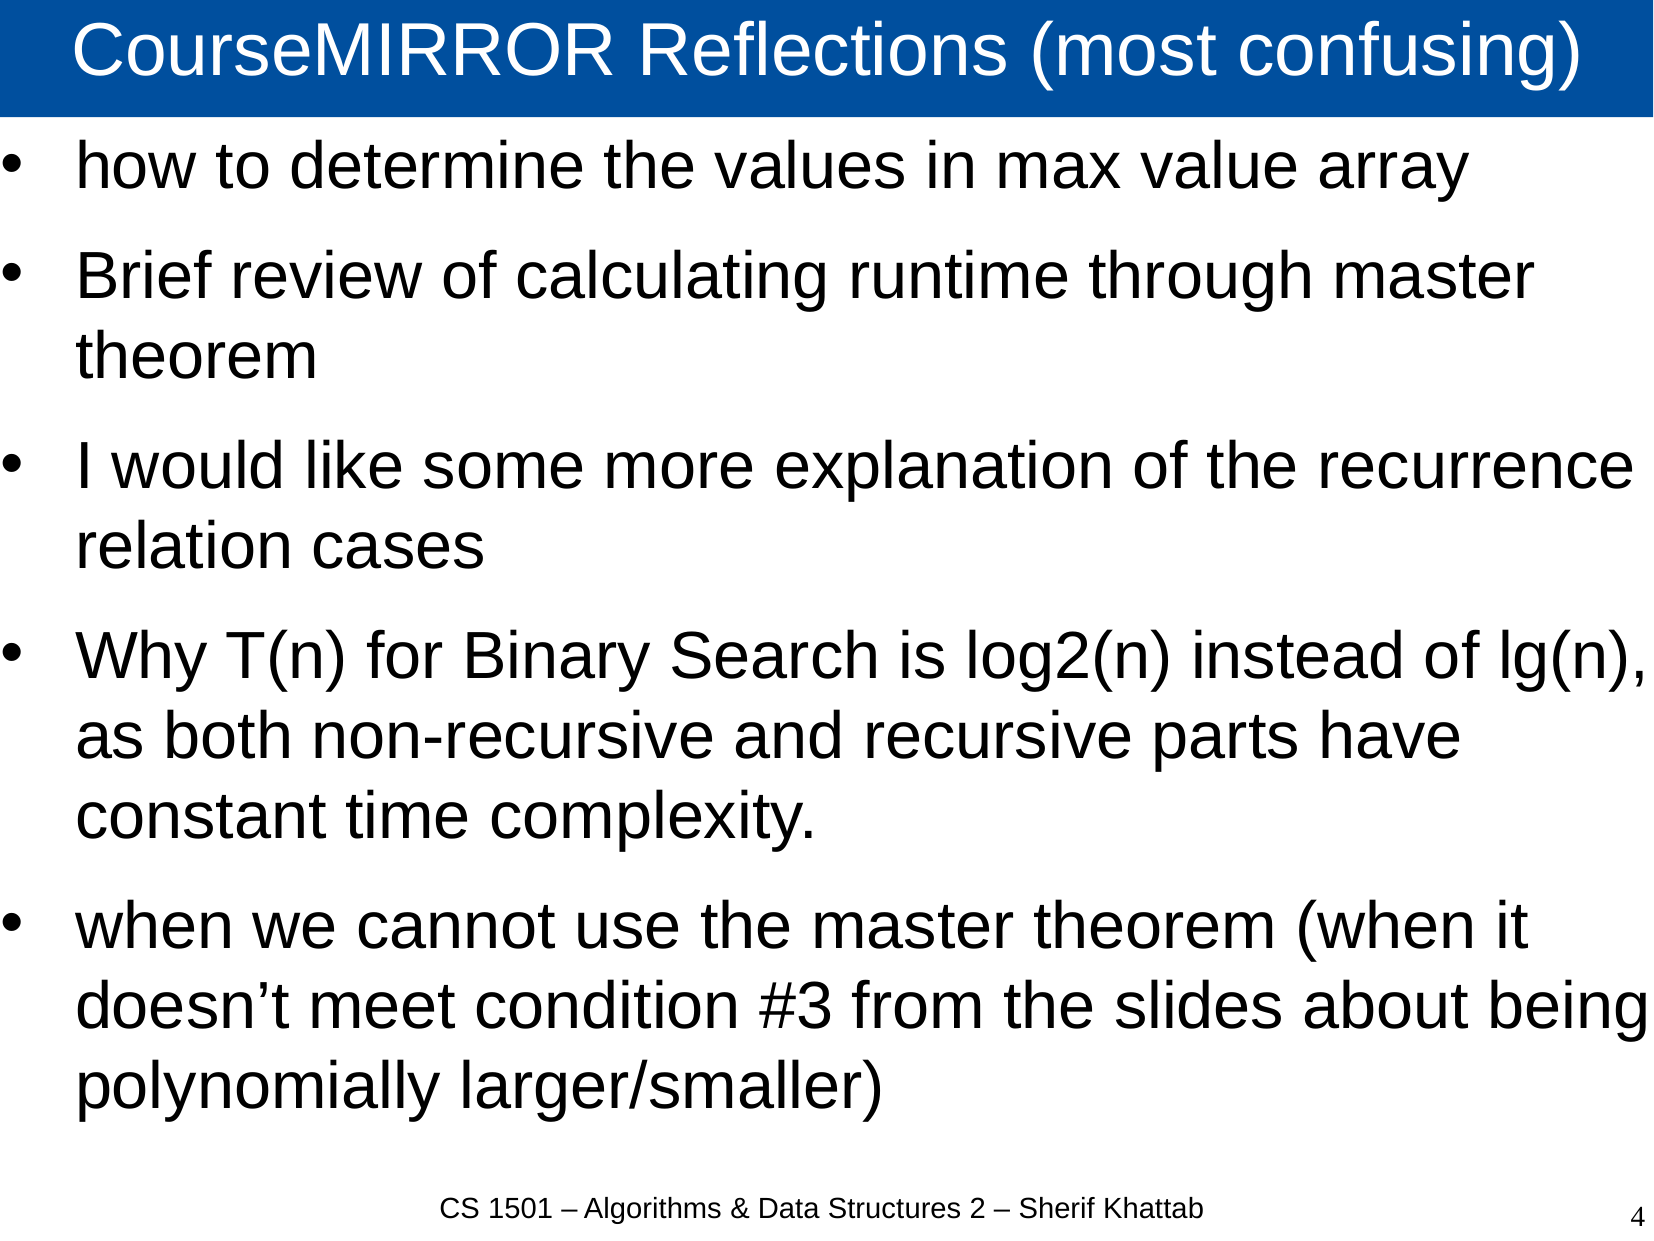

# CourseMIRROR Reflections (most confusing)
how to determine the values in max value array
Brief review of calculating runtime through master theorem
I would like some more explanation of the recurrence relation cases
Why T(n) for Binary Search is log2(n) instead of lg(n), as both non-recursive and recursive parts have constant time complexity.
when we cannot use the master theorem (when it doesn’t meet condition #3 from the slides about being polynomially larger/smaller)
CS 1501 – Algorithms & Data Structures 2 – Sherif Khattab
4